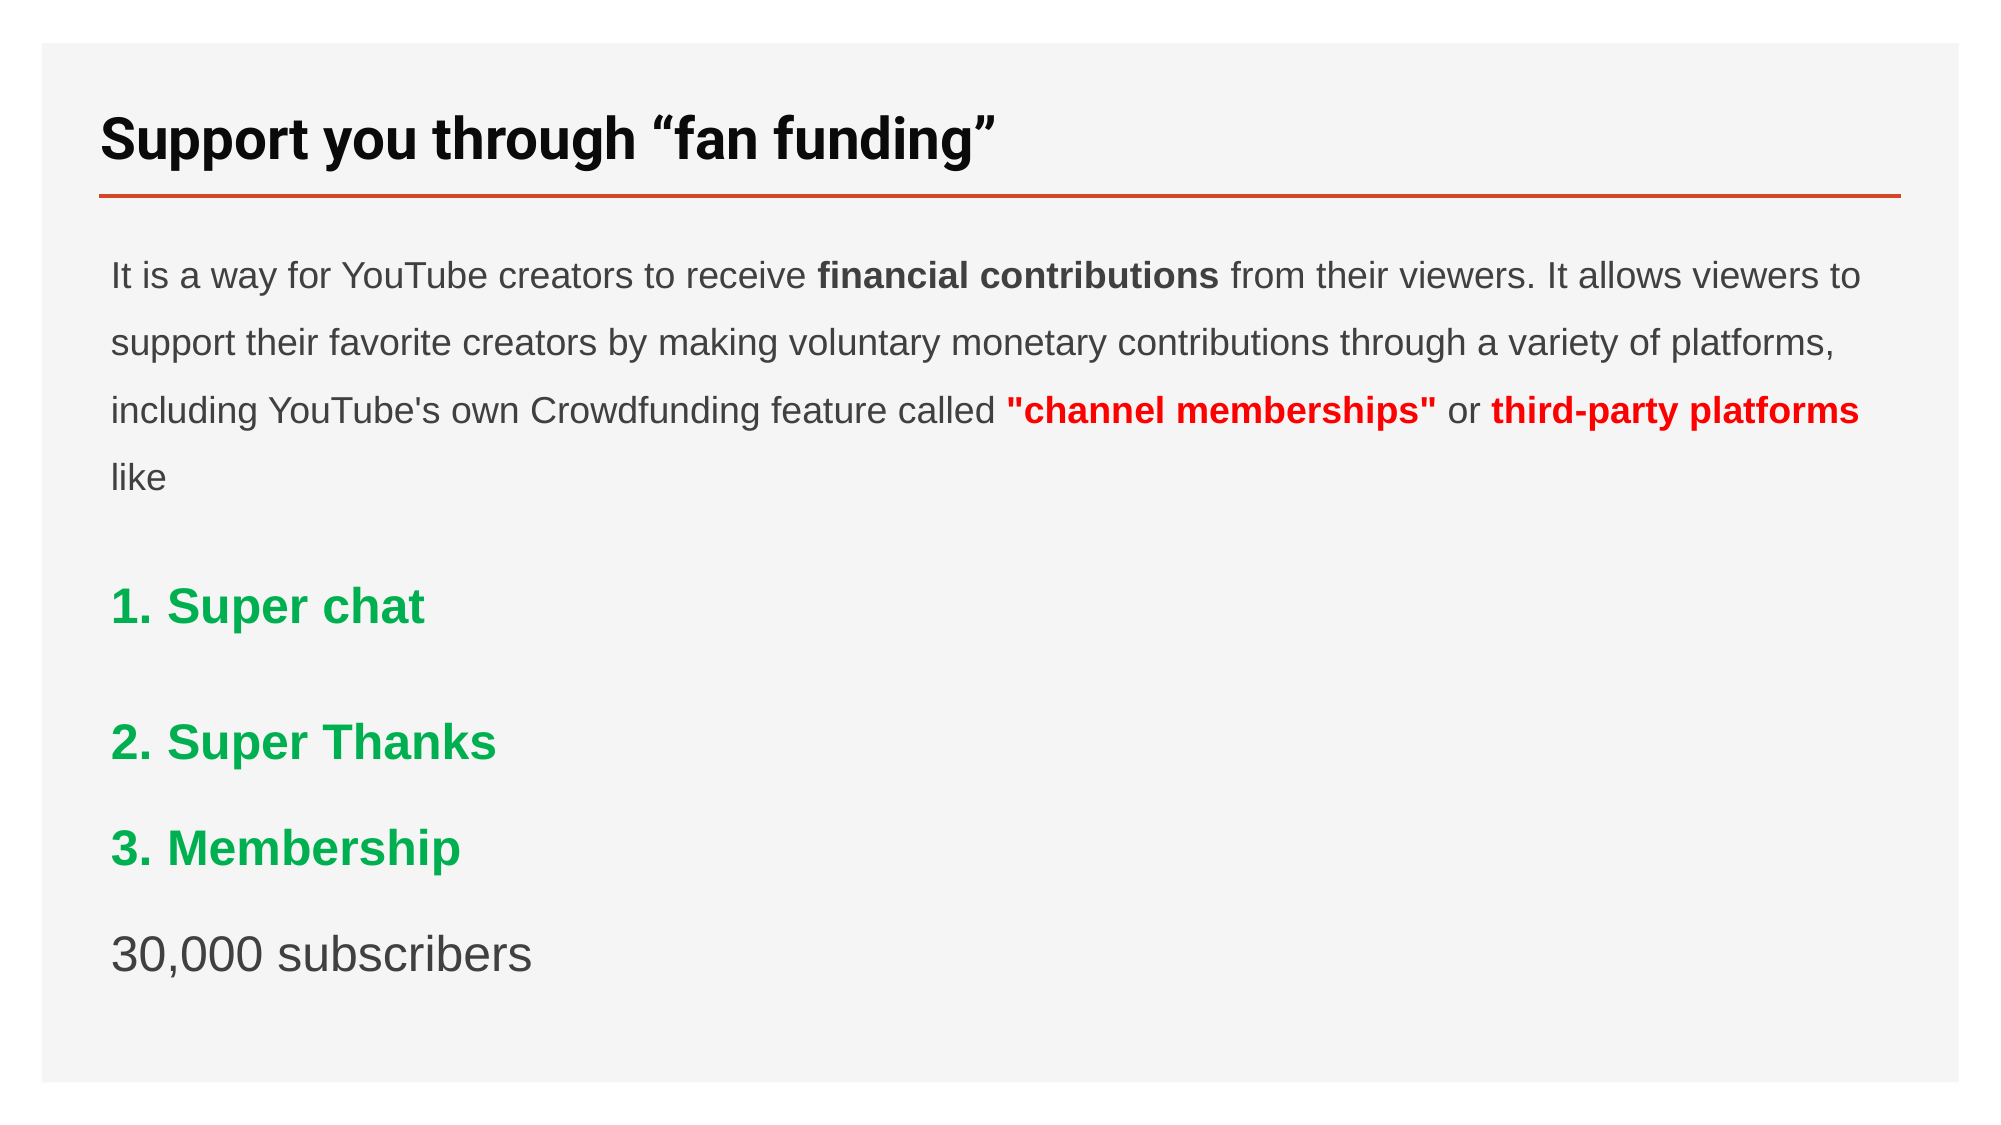

# Support you through “fan funding”
It is a way for YouTube creators to receive financial contributions from their viewers. It allows viewers to support their favorite creators by making voluntary monetary contributions through a variety of platforms, including YouTube's own Crowdfunding feature called "channel memberships" or third-party platforms like
Super chat
Super Thanks
Membership
30,000 subscribers